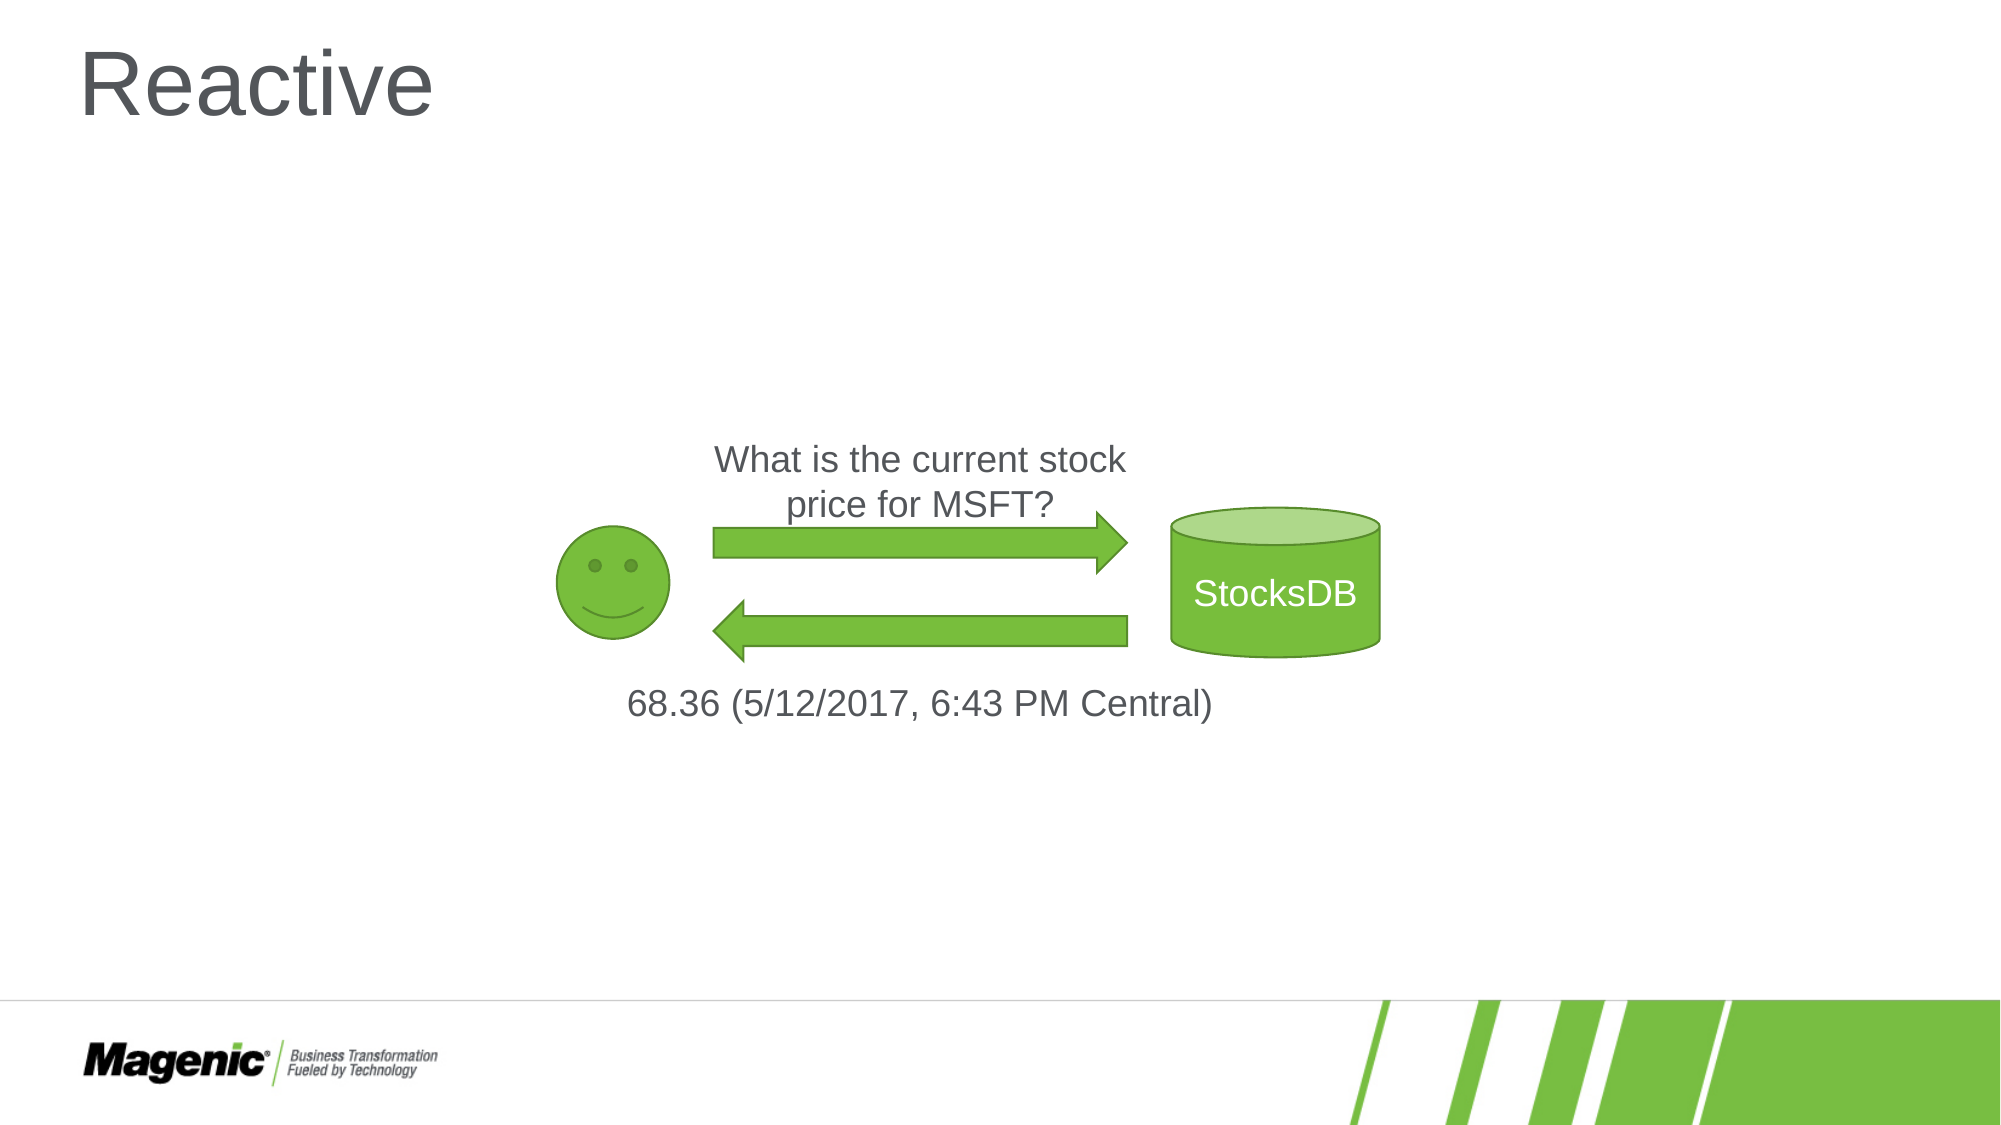

# Reactive
What is the current stock
price for MSFT?
StocksDB

68.36 (5/12/2017, 6:43 PM Central)